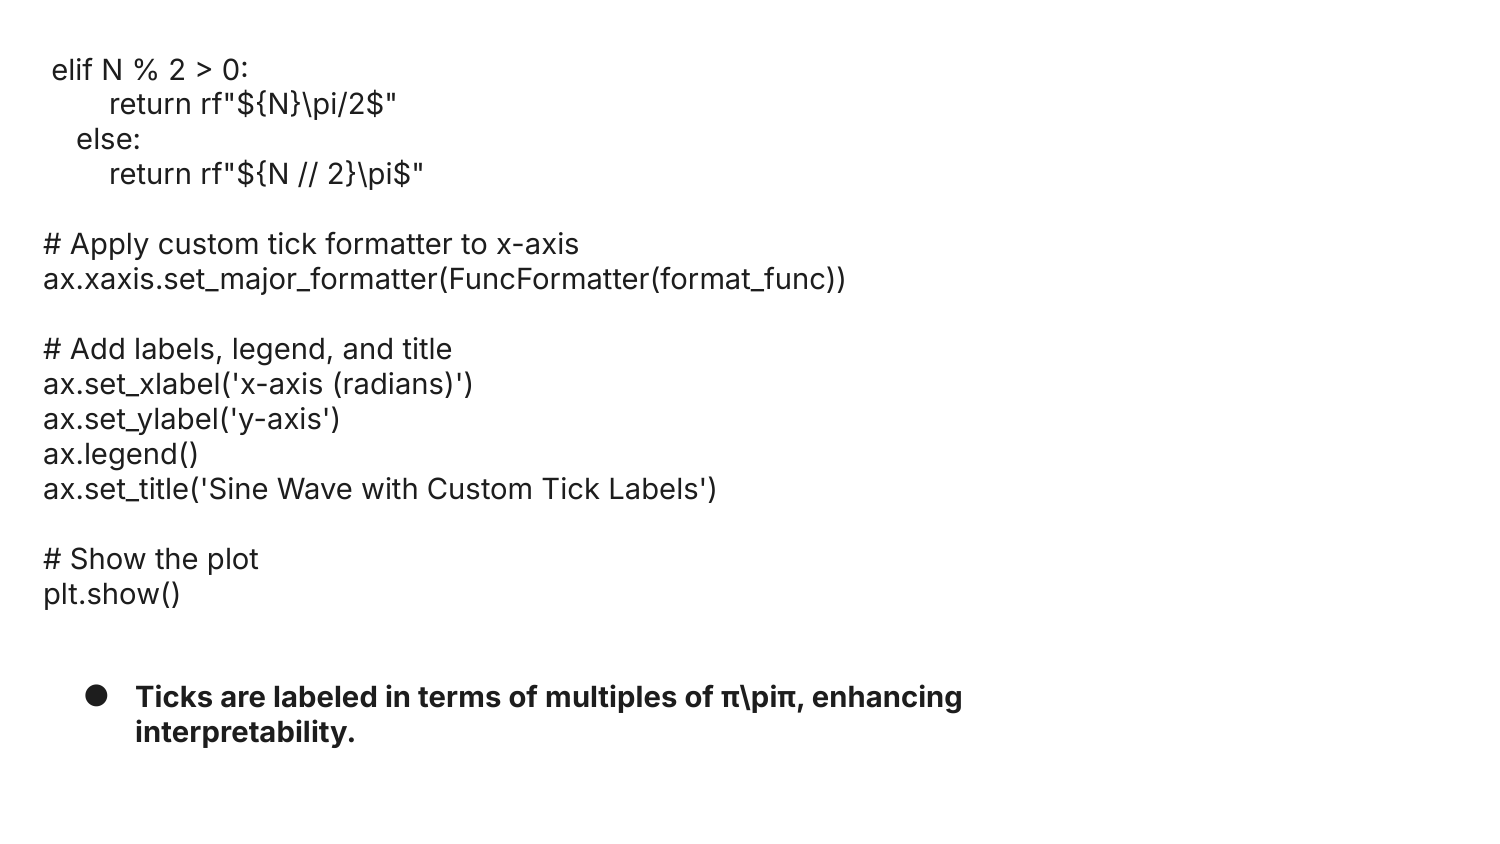

elif N % 2 > 0:
        return rf"${N}\pi/2$"
    else:
        return rf"${N // 2}\pi$"

# Apply custom tick formatter to x-axis
ax.xaxis.set_major_formatter(FuncFormatter(format_func))

# Add labels, legend, and title
ax.set_xlabel('x-axis (radians)')
ax.set_ylabel('y-axis')
ax.legend()
ax.set_title('Sine Wave with Custom Tick Labels')

# Show the plot
plt.show()
Ticks are labeled in terms of multiples of π\piπ, enhancing interpretability.